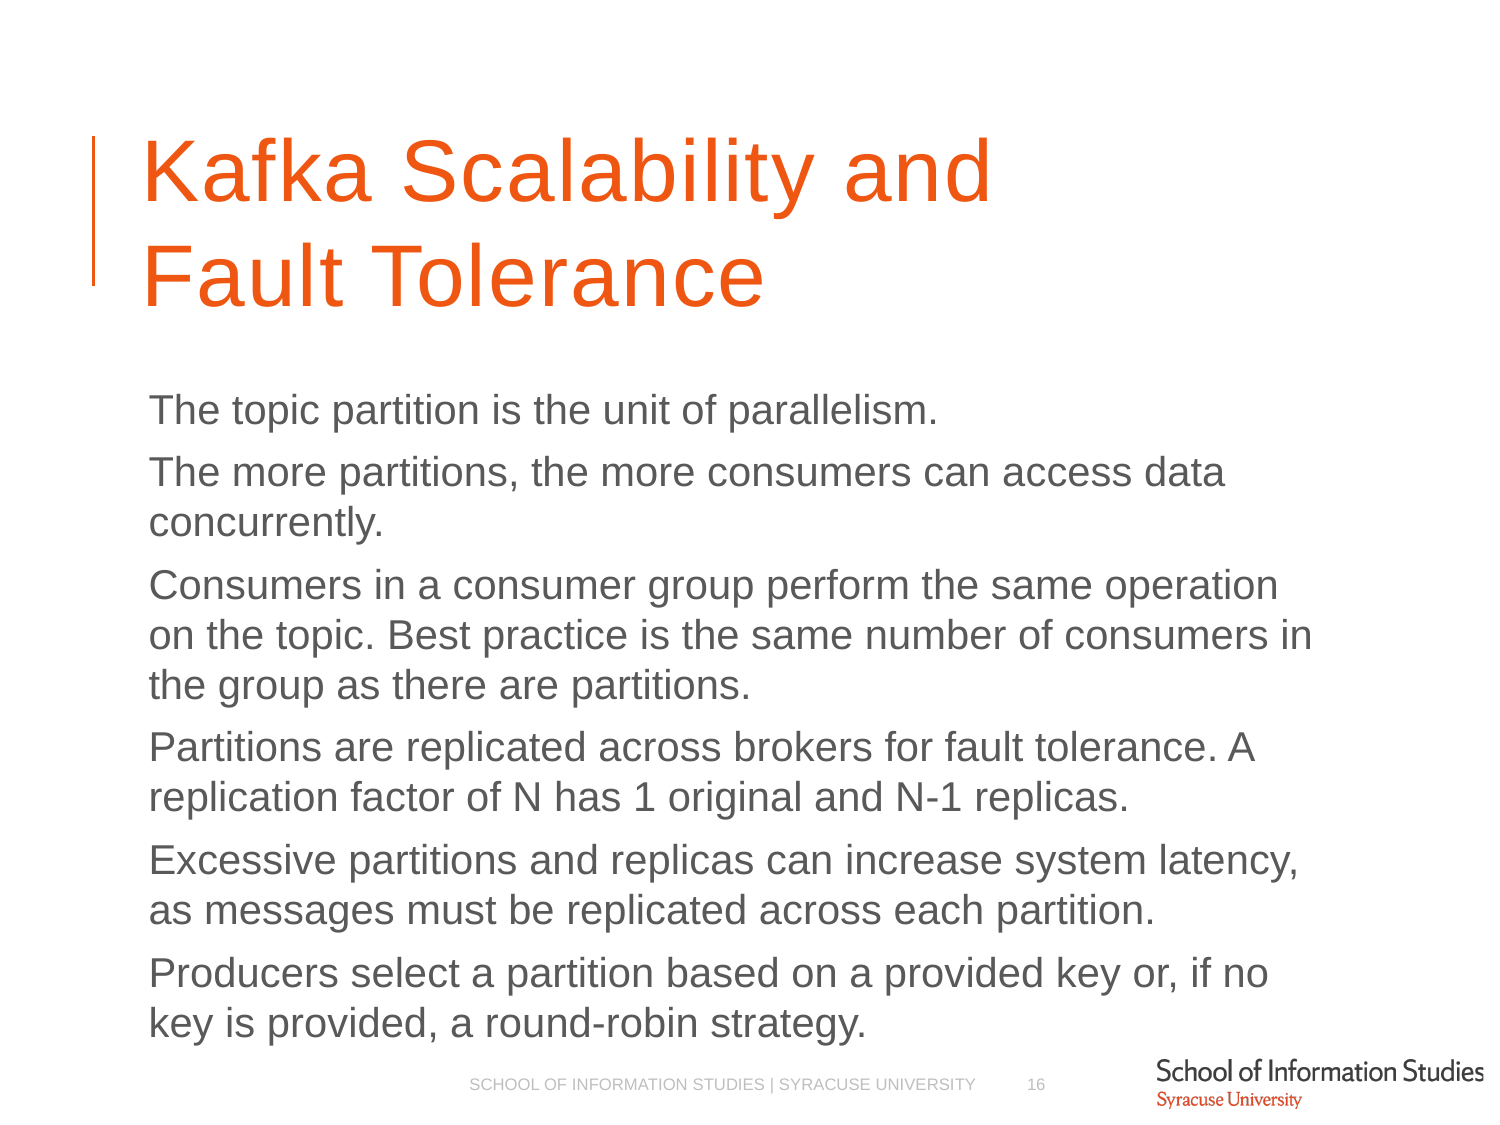

# Kafka Scalability and Fault Tolerance
The topic partition is the unit of parallelism.
The more partitions, the more consumers can access data concurrently.
Consumers in a consumer group perform the same operation on the topic. Best practice is the same number of consumers in the group as there are partitions.
Partitions are replicated across brokers for fault tolerance. A replication factor of N has 1 original and N-1 replicas.
Excessive partitions and replicas can increase system latency, as messages must be replicated across each partition.
Producers select a partition based on a provided key or, if no key is provided, a round-robin strategy.
School of Information Studies | Syracuse University
16